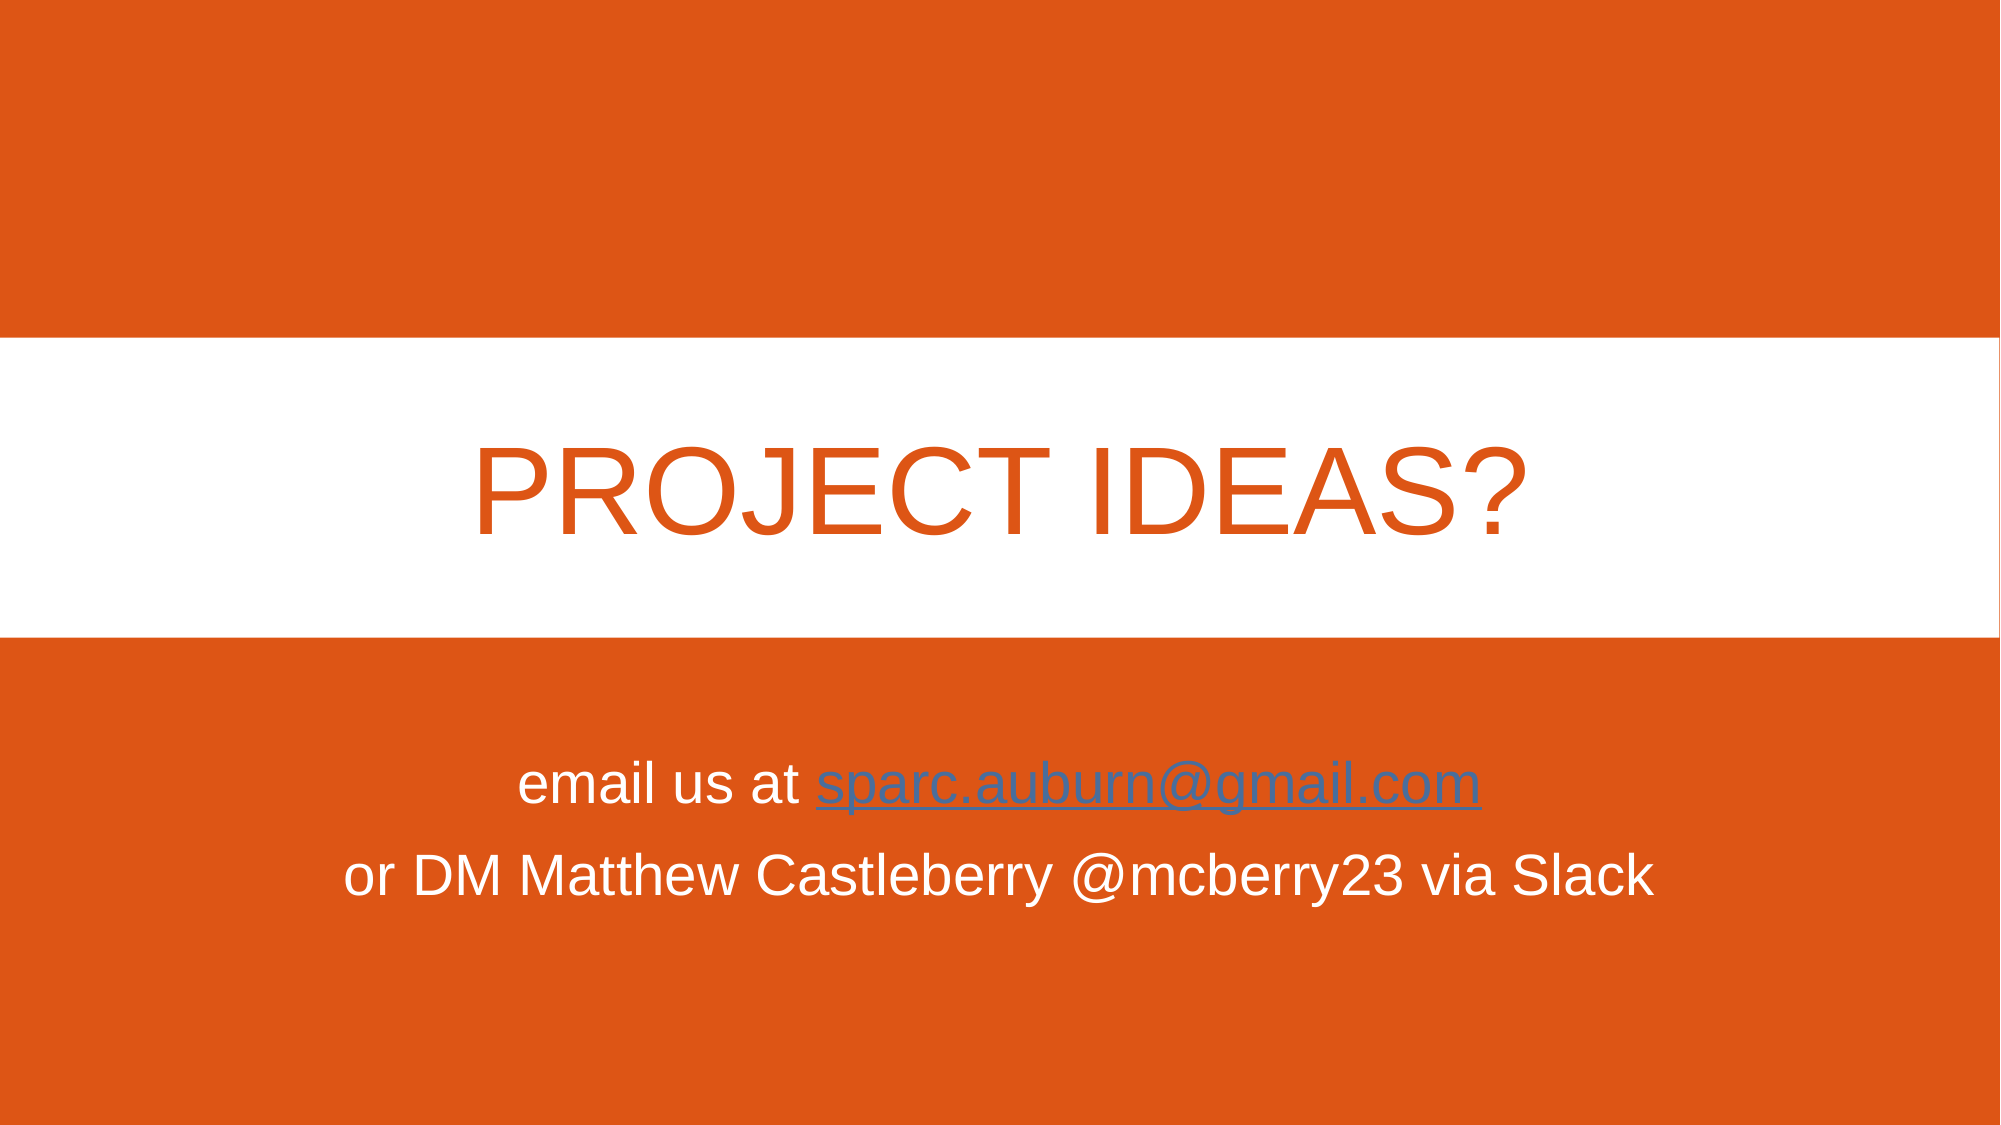

# PROJECT IDEAS?
email us at sparc.auburn@gmail.com
or DM Matthew Castleberry @mcberry23 via Slack